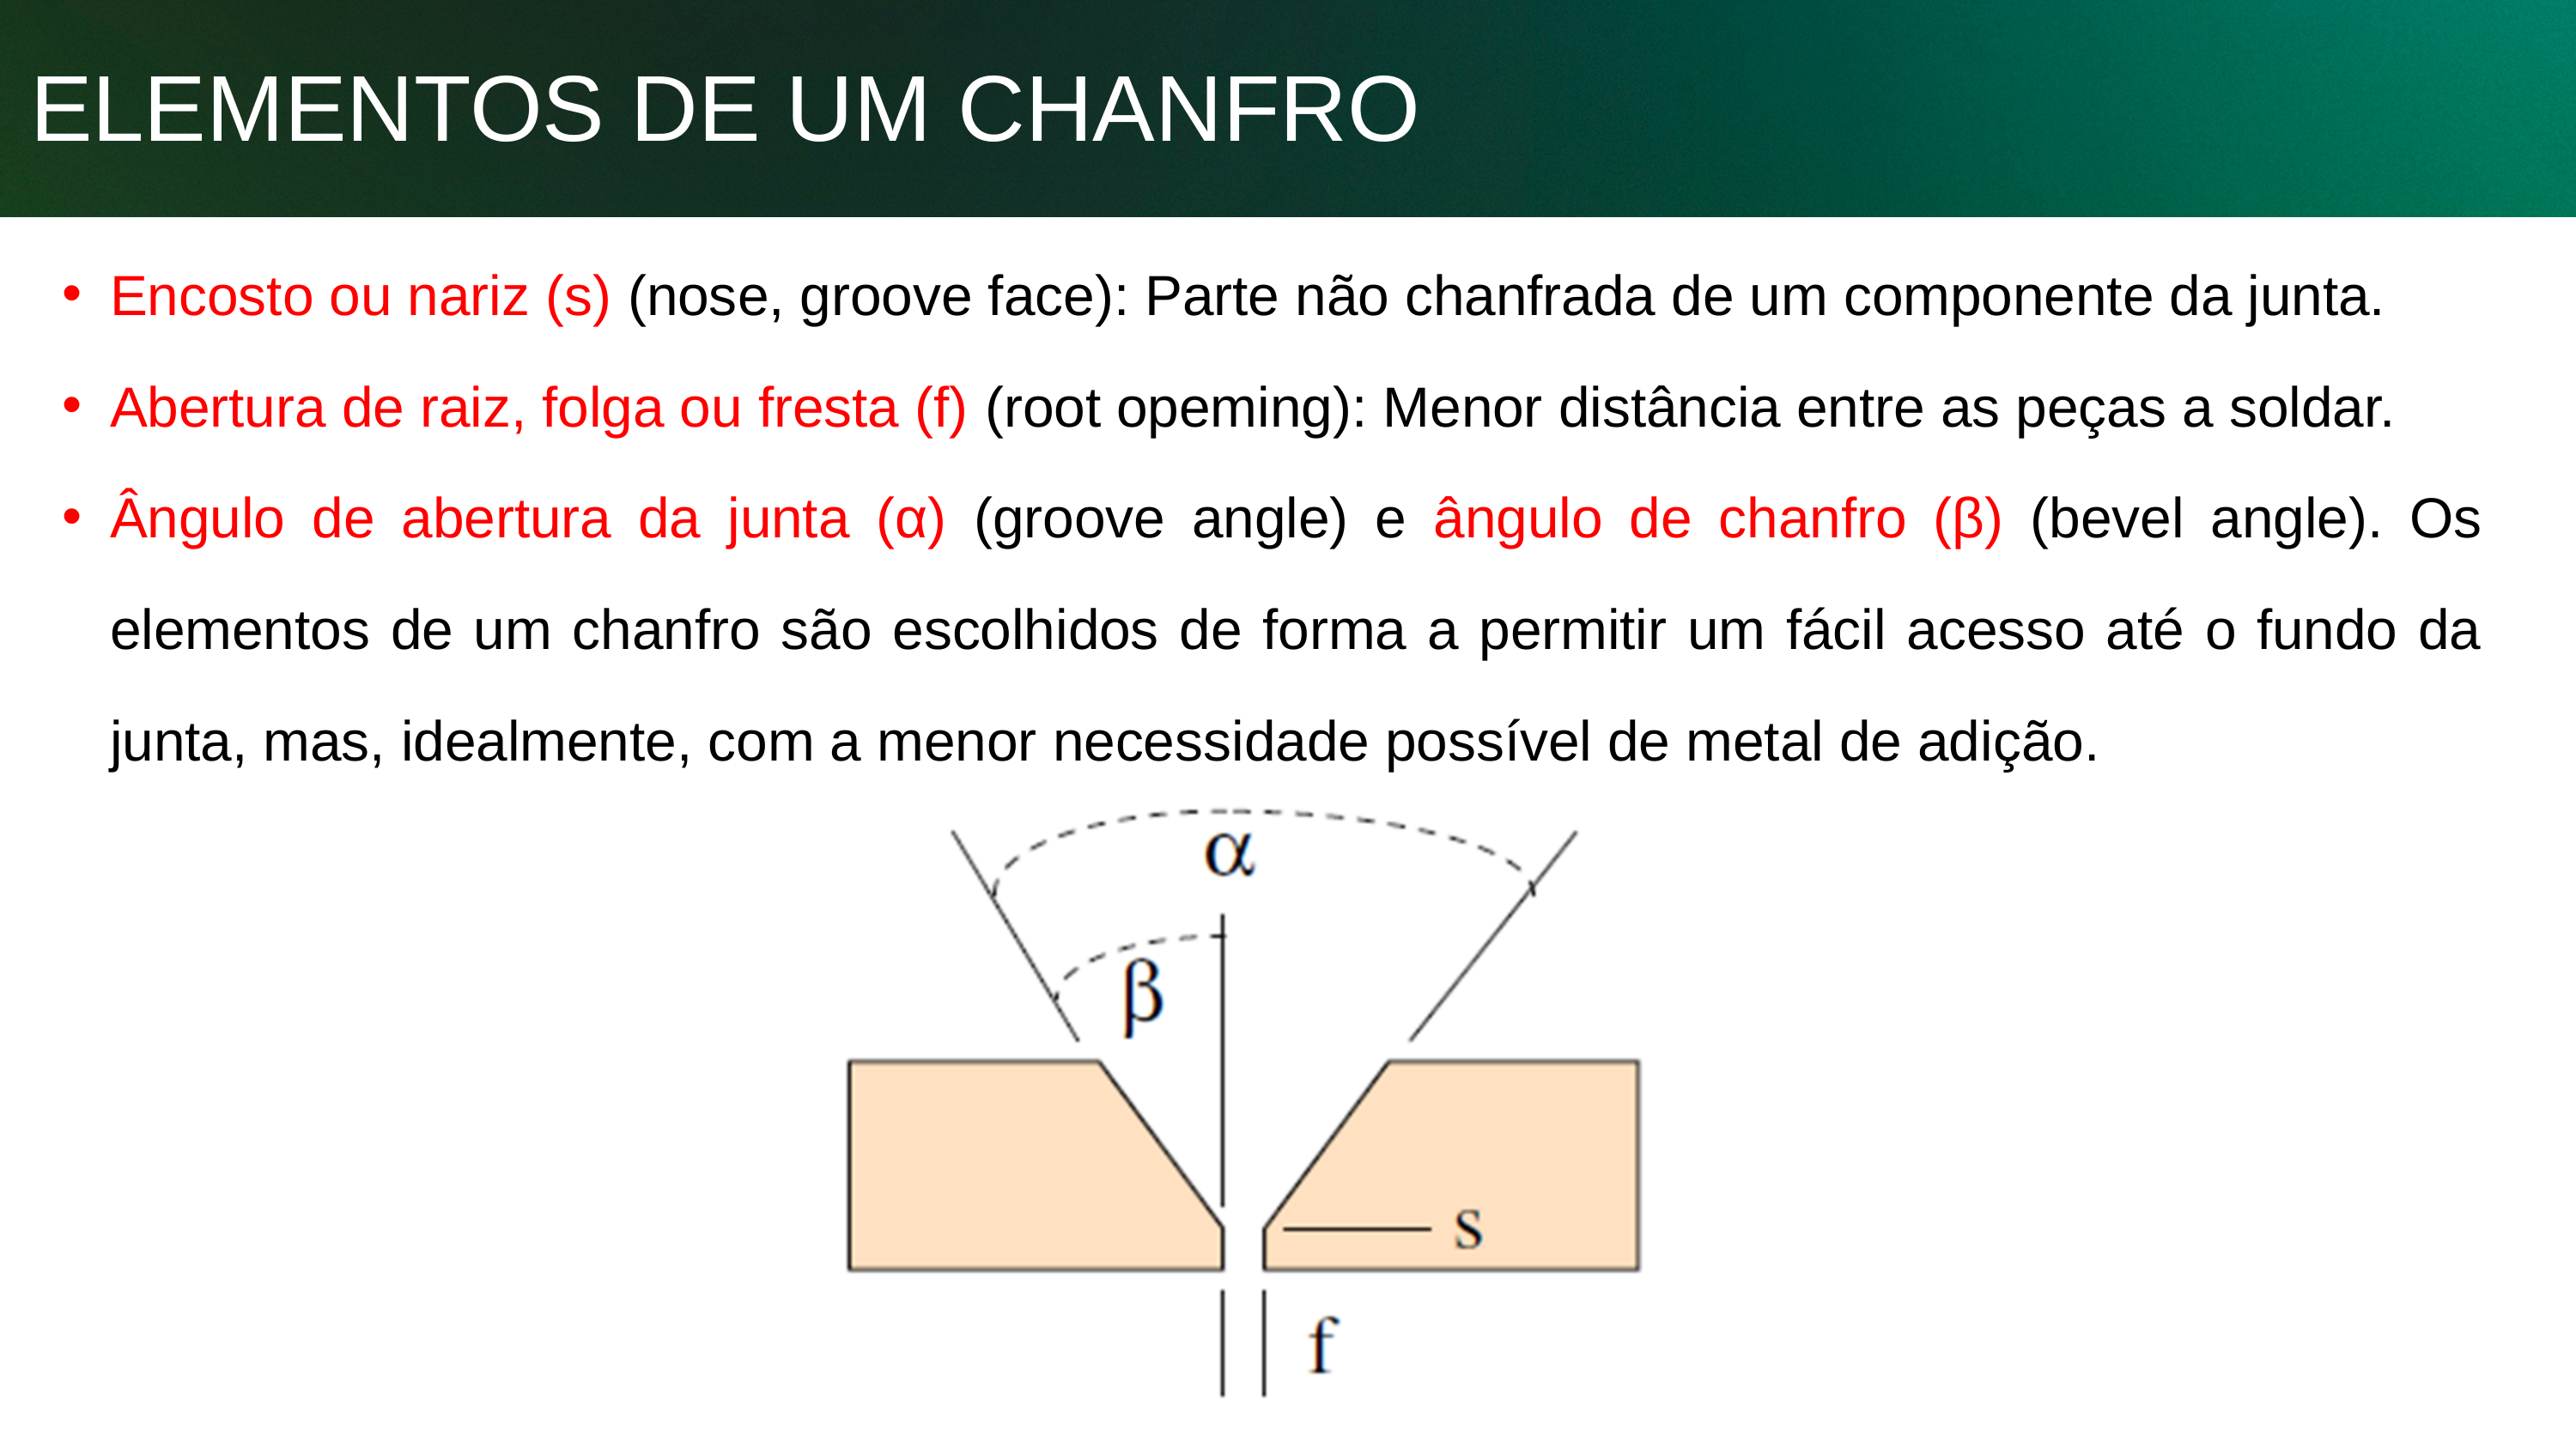

ELEMENTOS DE UM CHANFRO
Encosto ou nariz (s) (nose, groove face): Parte não chanfrada de um componente da junta.
Abertura de raiz, folga ou fresta (f) (root opeming): Menor distância entre as peças a soldar.
Ângulo de abertura da junta (α) (groove angle) e ângulo de chanfro (β) (bevel angle). Os elementos de um chanfro são escolhidos de forma a permitir um fácil acesso até o fundo da junta, mas, idealmente, com a menor necessidade possível de metal de adição.